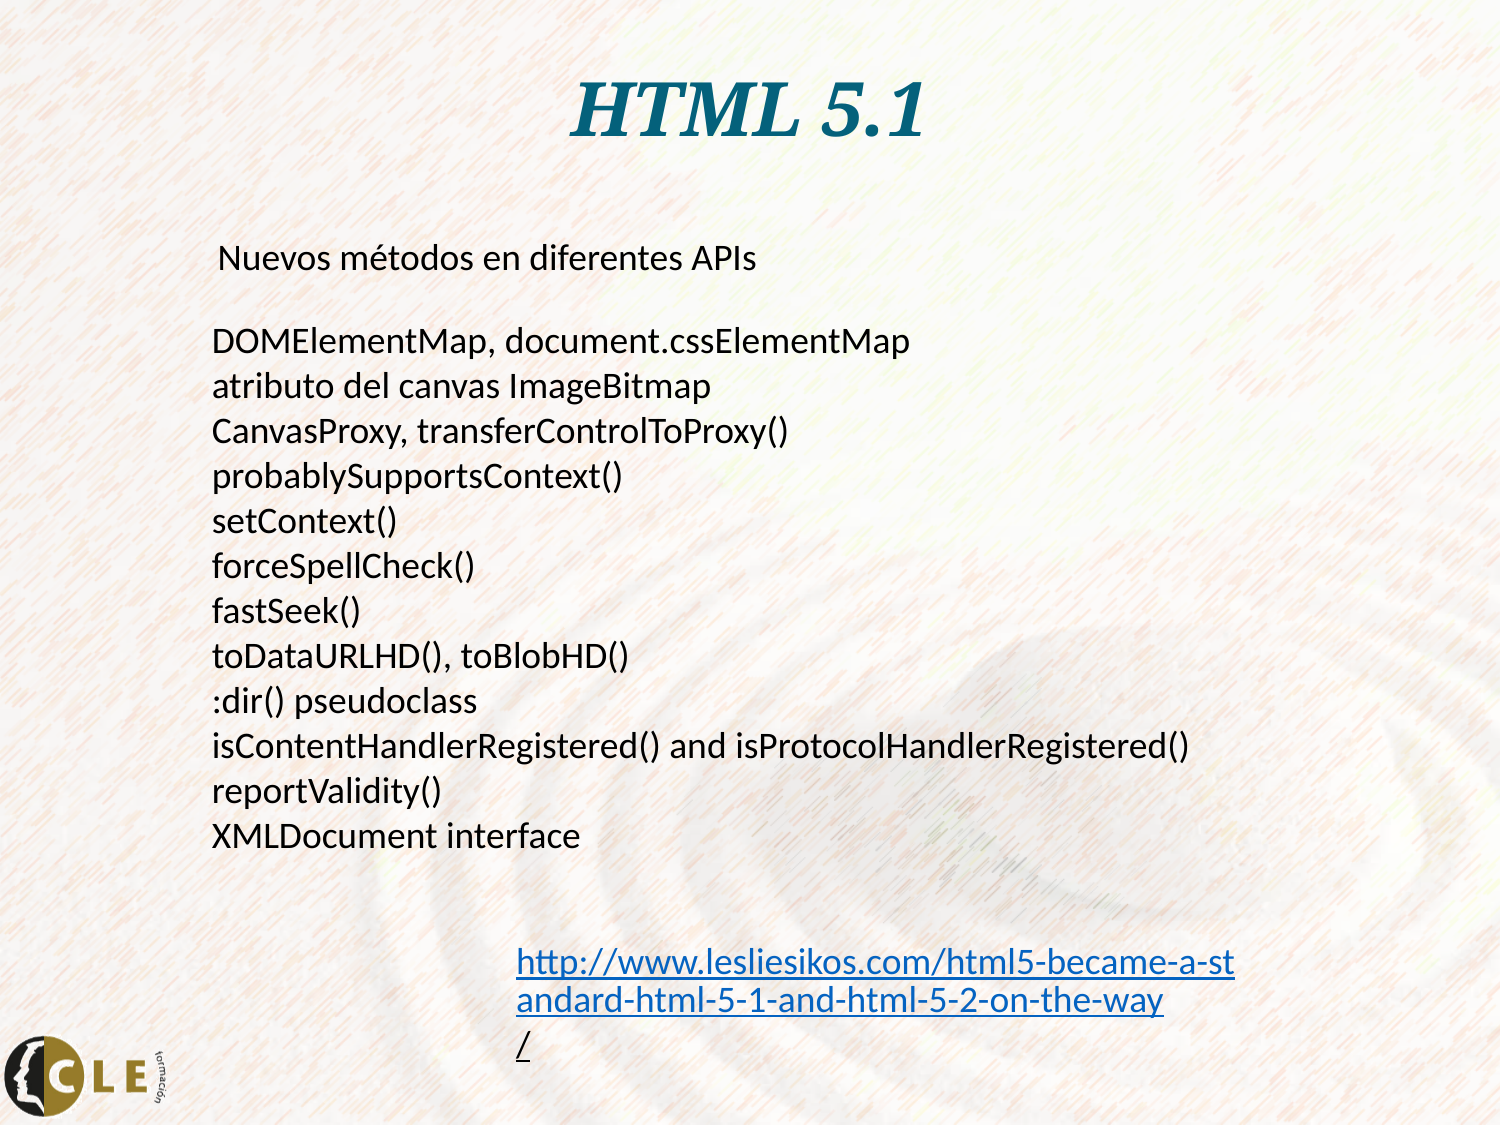

# HTML 5.1
Nuevos métodos en diferentes APIs
DOMElementMap, document.cssElementMap
atributo del canvas ImageBitmap
CanvasProxy, transferControlToProxy()
probablySupportsContext()
setContext()
forceSpellCheck()
fastSeek()
toDataURLHD(), toBlobHD()
:dir() pseudoclass
isContentHandlerRegistered() and isProtocolHandlerRegistered()
reportValidity()
XMLDocument interface
http://www.lesliesikos.com/html5-became-a-standard-html-5-1-and-html-5-2-on-the-way/